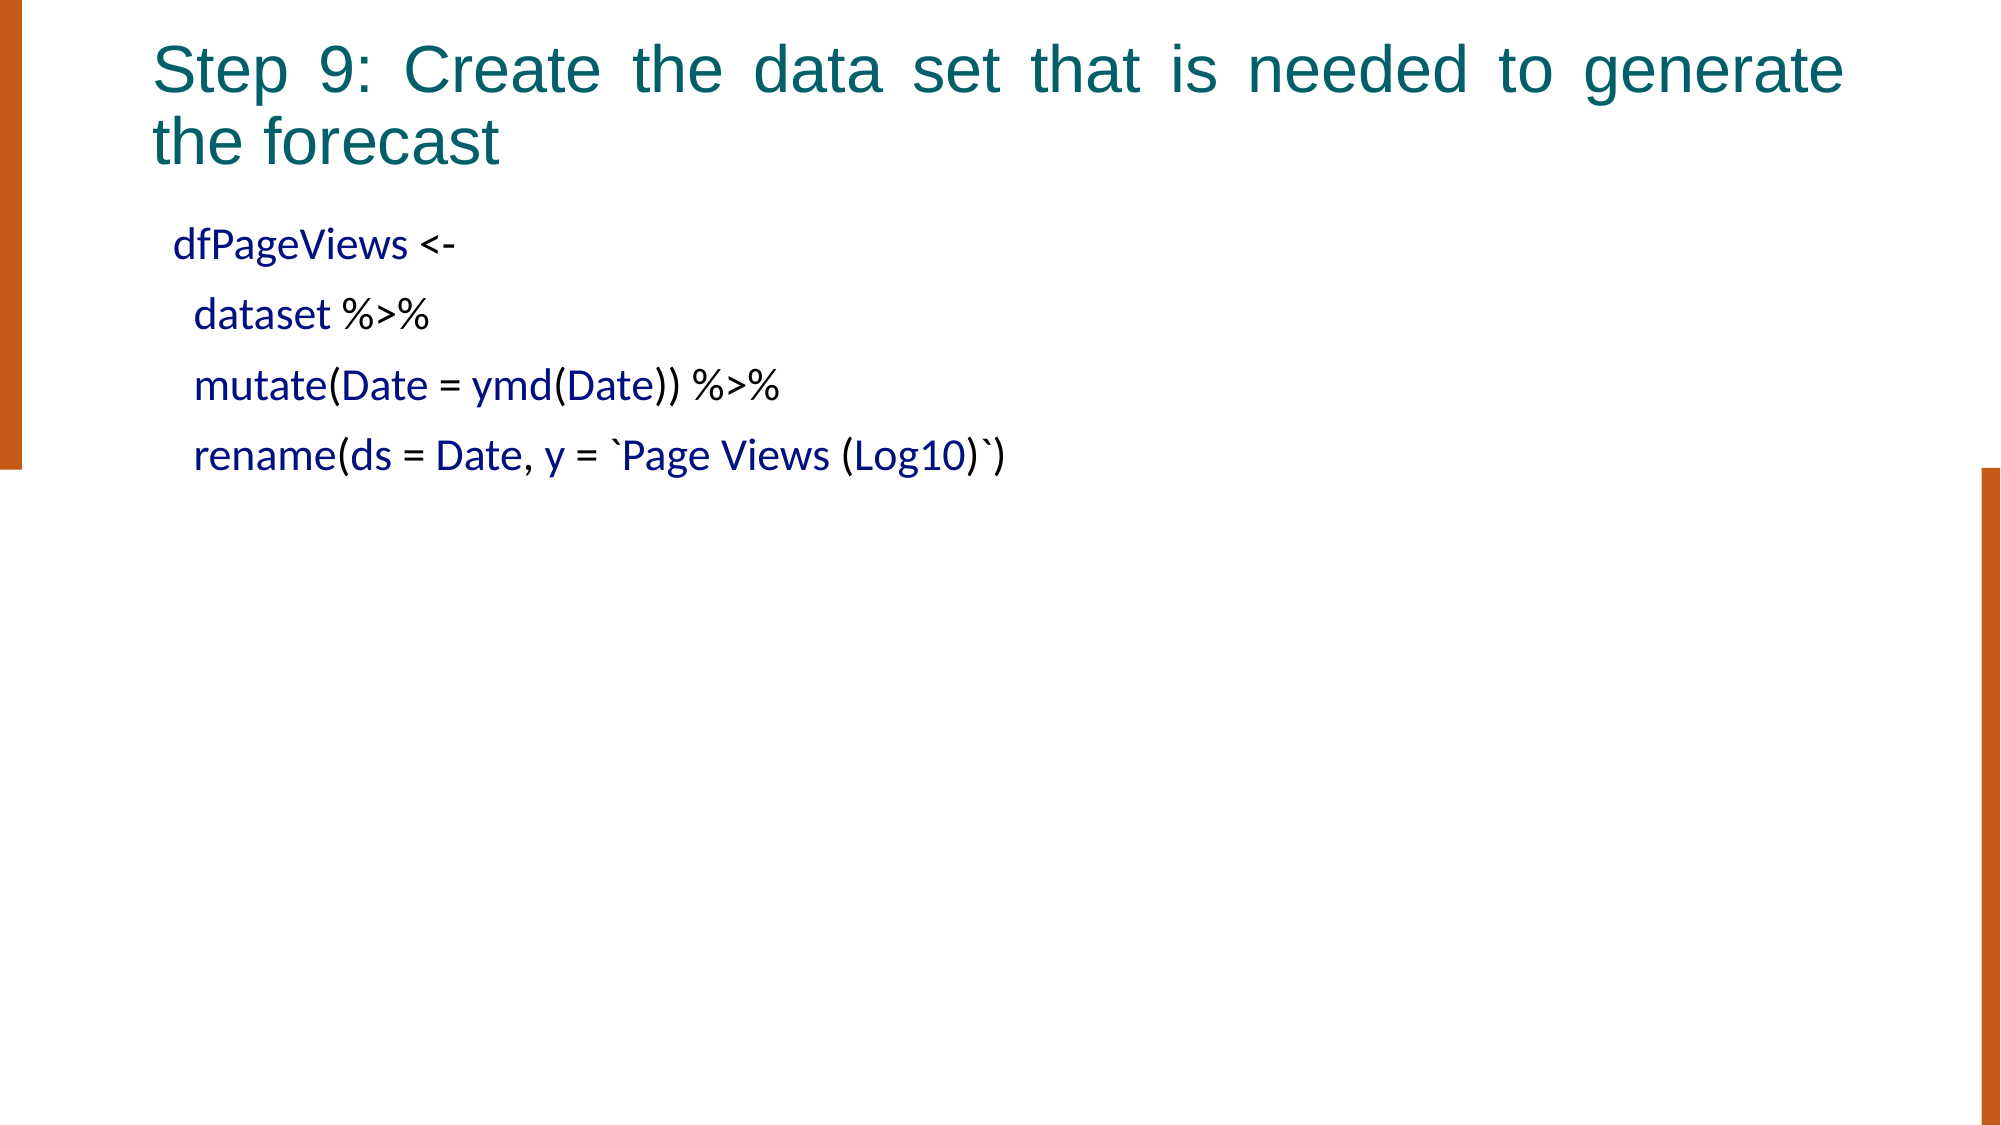

# Step 9: Create the data set that is needed to generate the forecast
  dfPageViews <-
    dataset %>%
    mutate(Date = ymd(Date)) %>%
    rename(ds = Date, y = `Page Views (Log10)`)